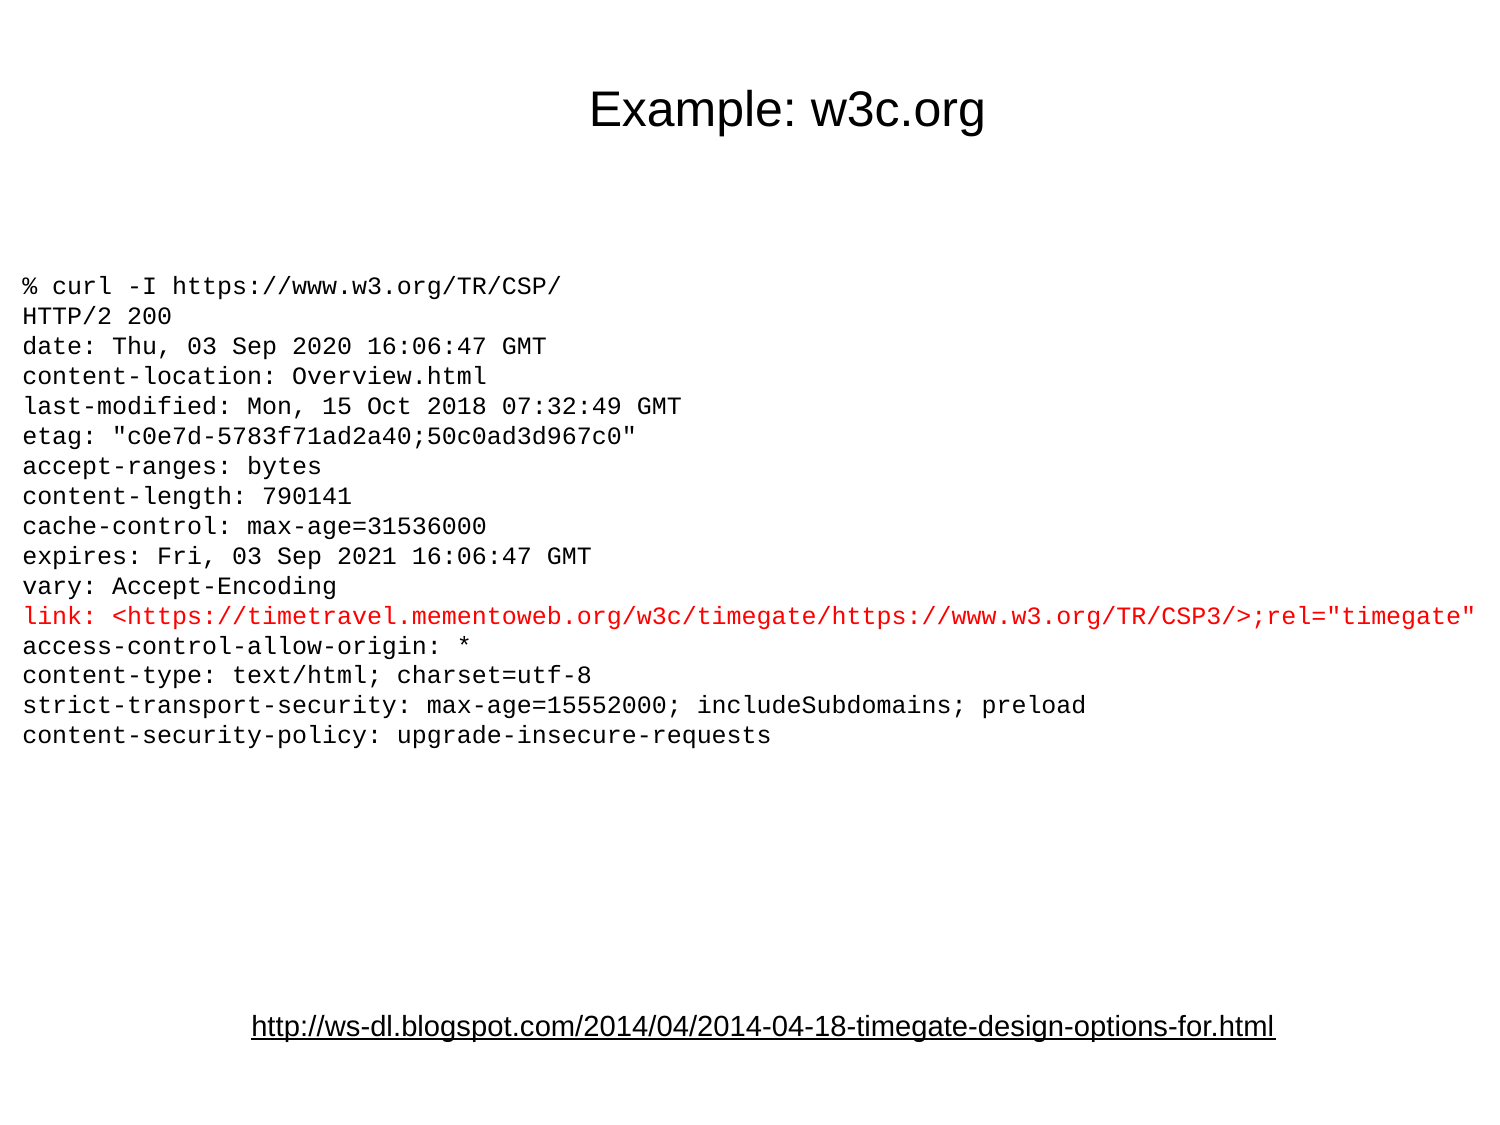

Example: w3c.org
% curl -I https://www.w3.org/TR/CSP/
HTTP/2 200
date: Thu, 03 Sep 2020 16:06:47 GMT
content-location: Overview.html
last-modified: Mon, 15 Oct 2018 07:32:49 GMT
etag: "c0e7d-5783f71ad2a40;50c0ad3d967c0"
accept-ranges: bytes
content-length: 790141
cache-control: max-age=31536000
expires: Fri, 03 Sep 2021 16:06:47 GMT
vary: Accept-Encoding
link: <https://timetravel.mementoweb.org/w3c/timegate/https://www.w3.org/TR/CSP3/>;rel="timegate"
access-control-allow-origin: *
content-type: text/html; charset=utf-8
strict-transport-security: max-age=15552000; includeSubdomains; preload
content-security-policy: upgrade-insecure-requests
http://ws-dl.blogspot.com/2014/04/2014-04-18-timegate-design-options-for.html